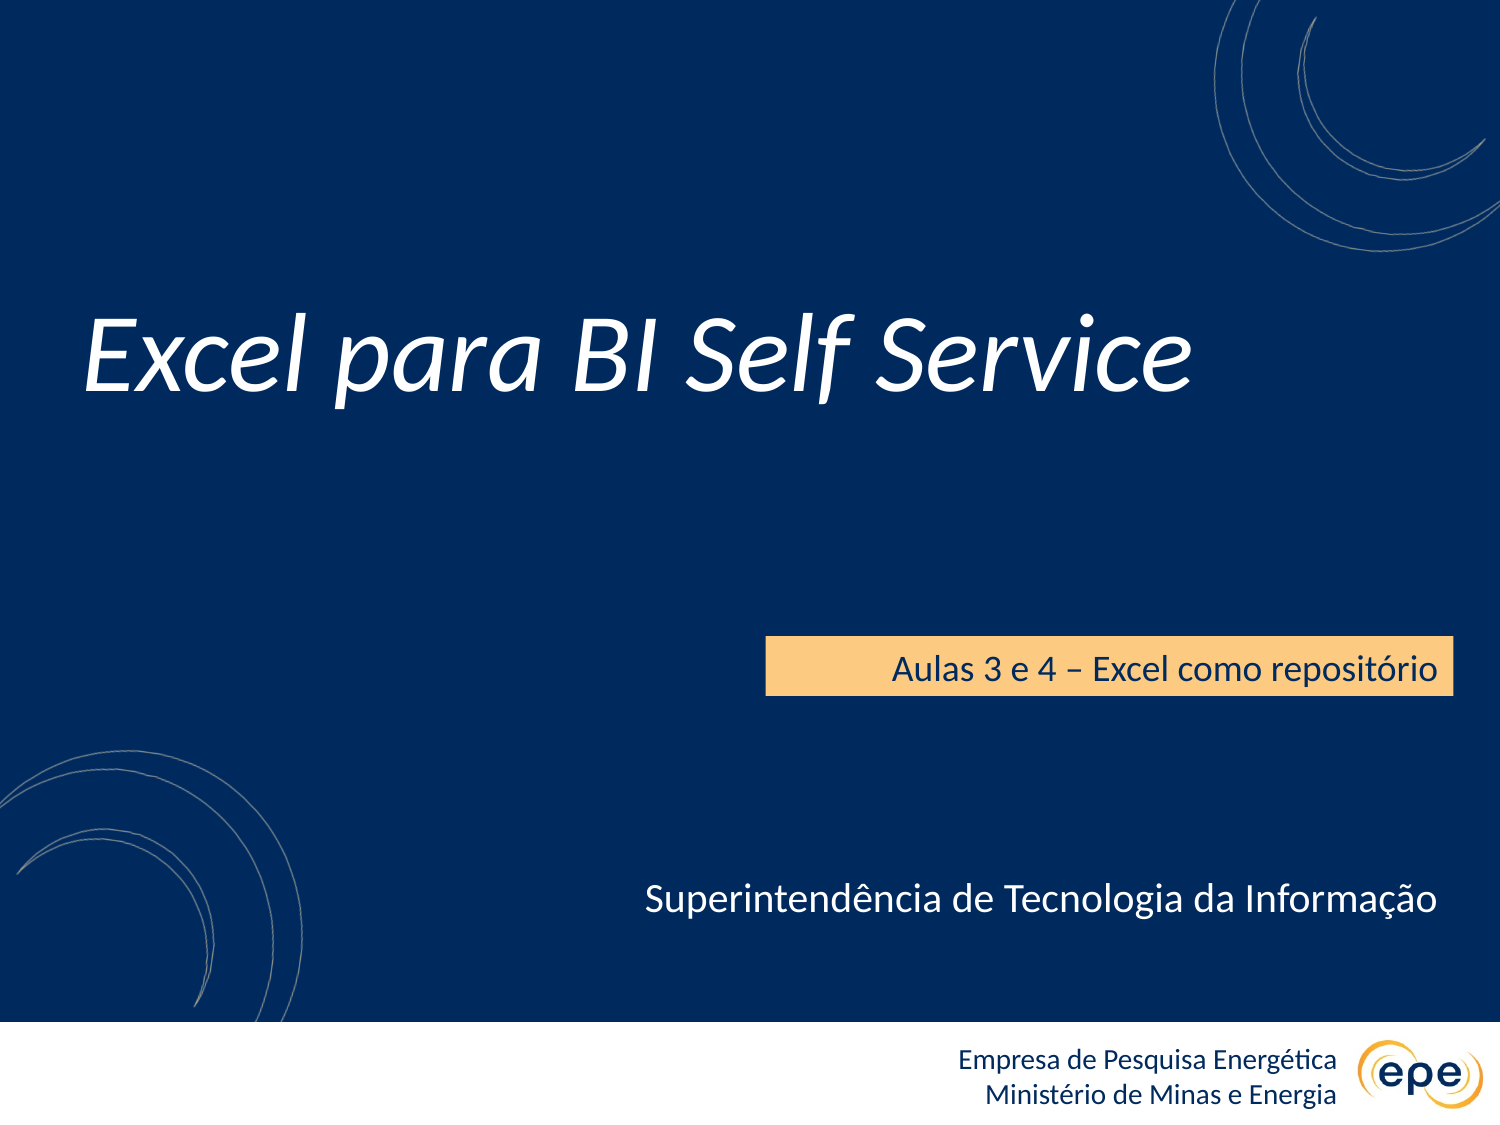

# Excel para BI Self Service
Aulas 3 e 4 – Excel como repositório
Superintendência de Tecnologia da Informação